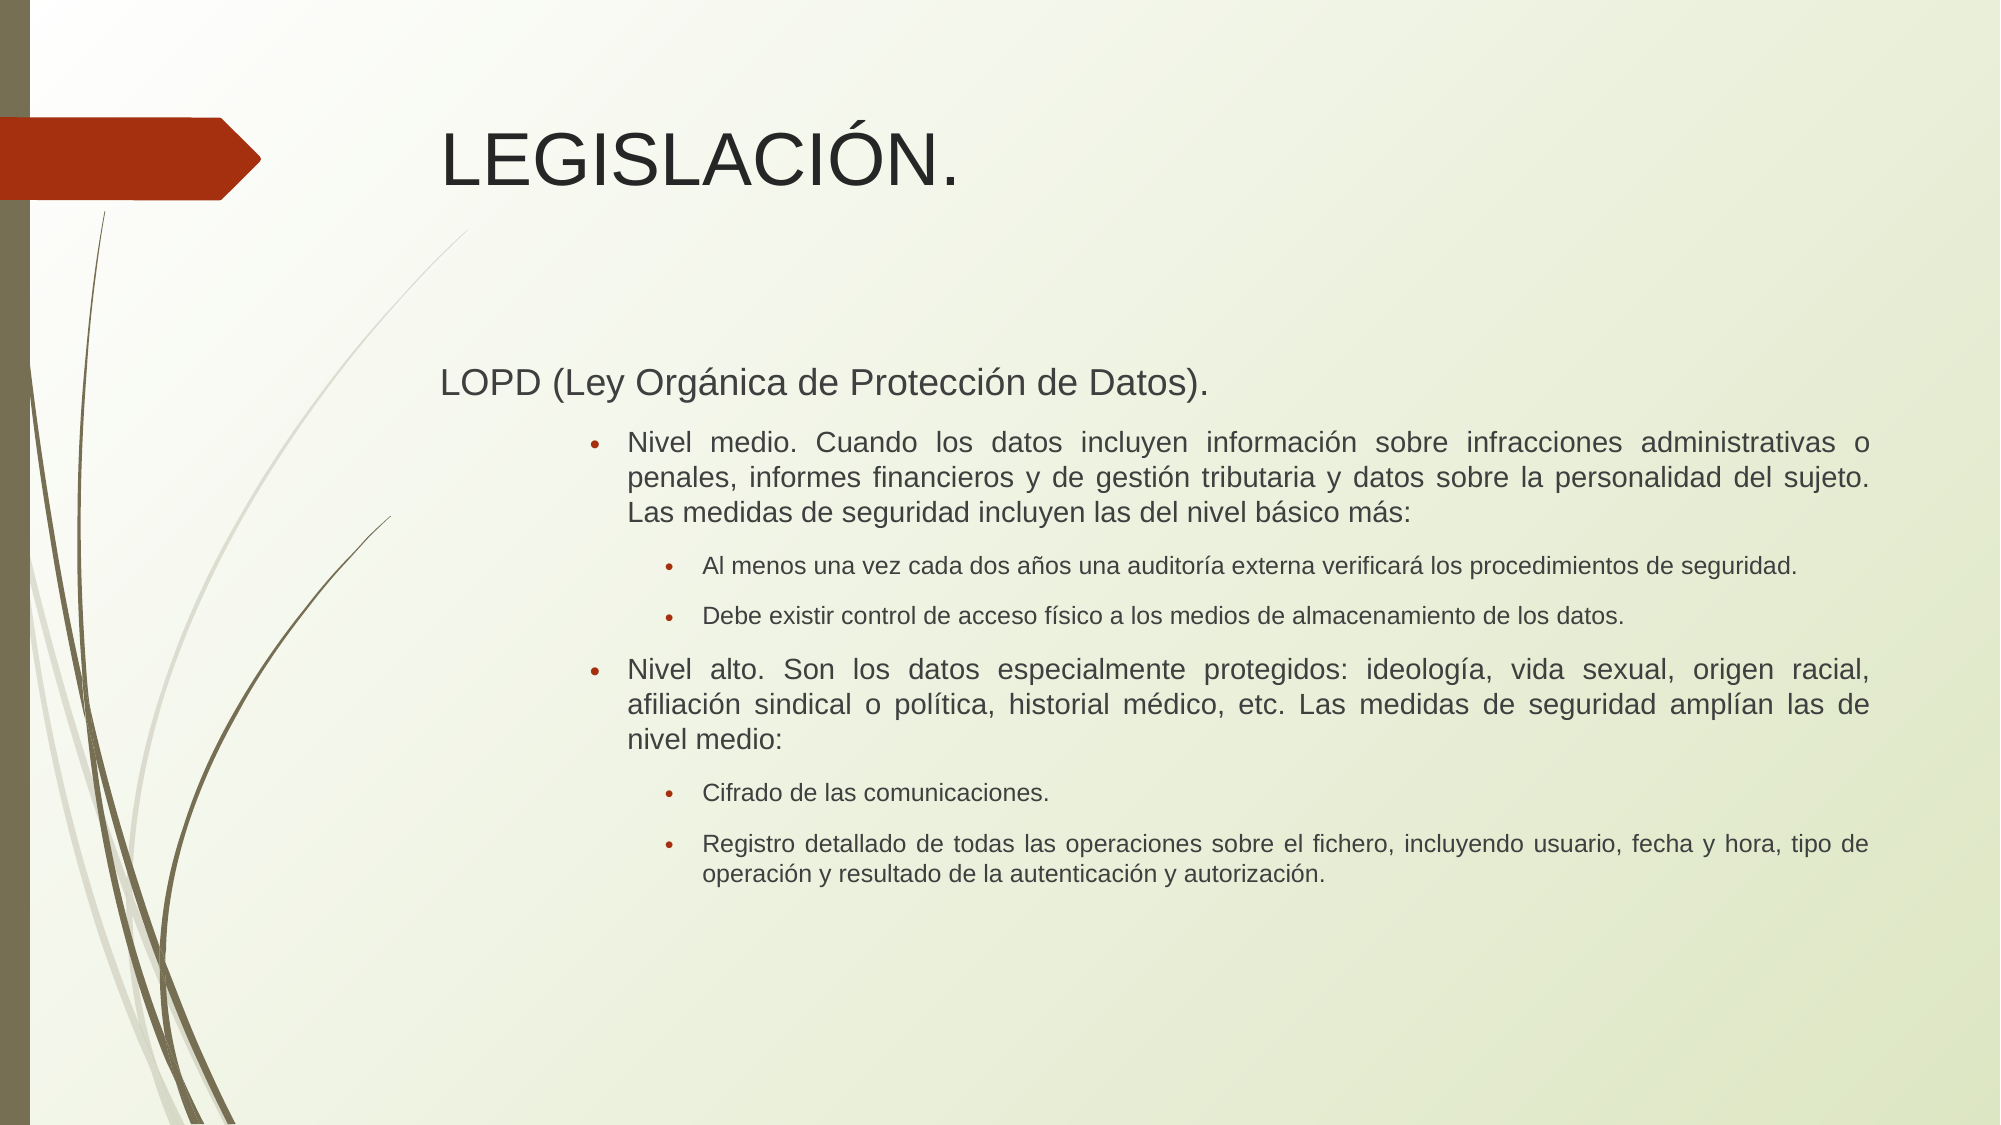

# LEGISLACIÓN.
LOPD (Ley Orgánica de Protección de Datos).
Nivel medio. Cuando los datos incluyen información sobre infracciones administrativas o penales, informes financieros y de gestión tributaria y datos sobre la personalidad del sujeto. Las medidas de seguridad incluyen las del nivel básico más:
Al menos una vez cada dos años una auditoría externa verificará los procedimientos de seguridad.
Debe existir control de acceso físico a los medios de almacenamiento de los datos.
Nivel alto. Son los datos especialmente protegidos: ideología, vida sexual, origen racial, afiliación sindical o política, historial médico, etc. Las medidas de seguridad amplían las de nivel medio:
Cifrado de las comunicaciones.
Registro detallado de todas las operaciones sobre el fichero, incluyendo usuario, fecha y hora, tipo de operación y resultado de la autenticación y autorización.